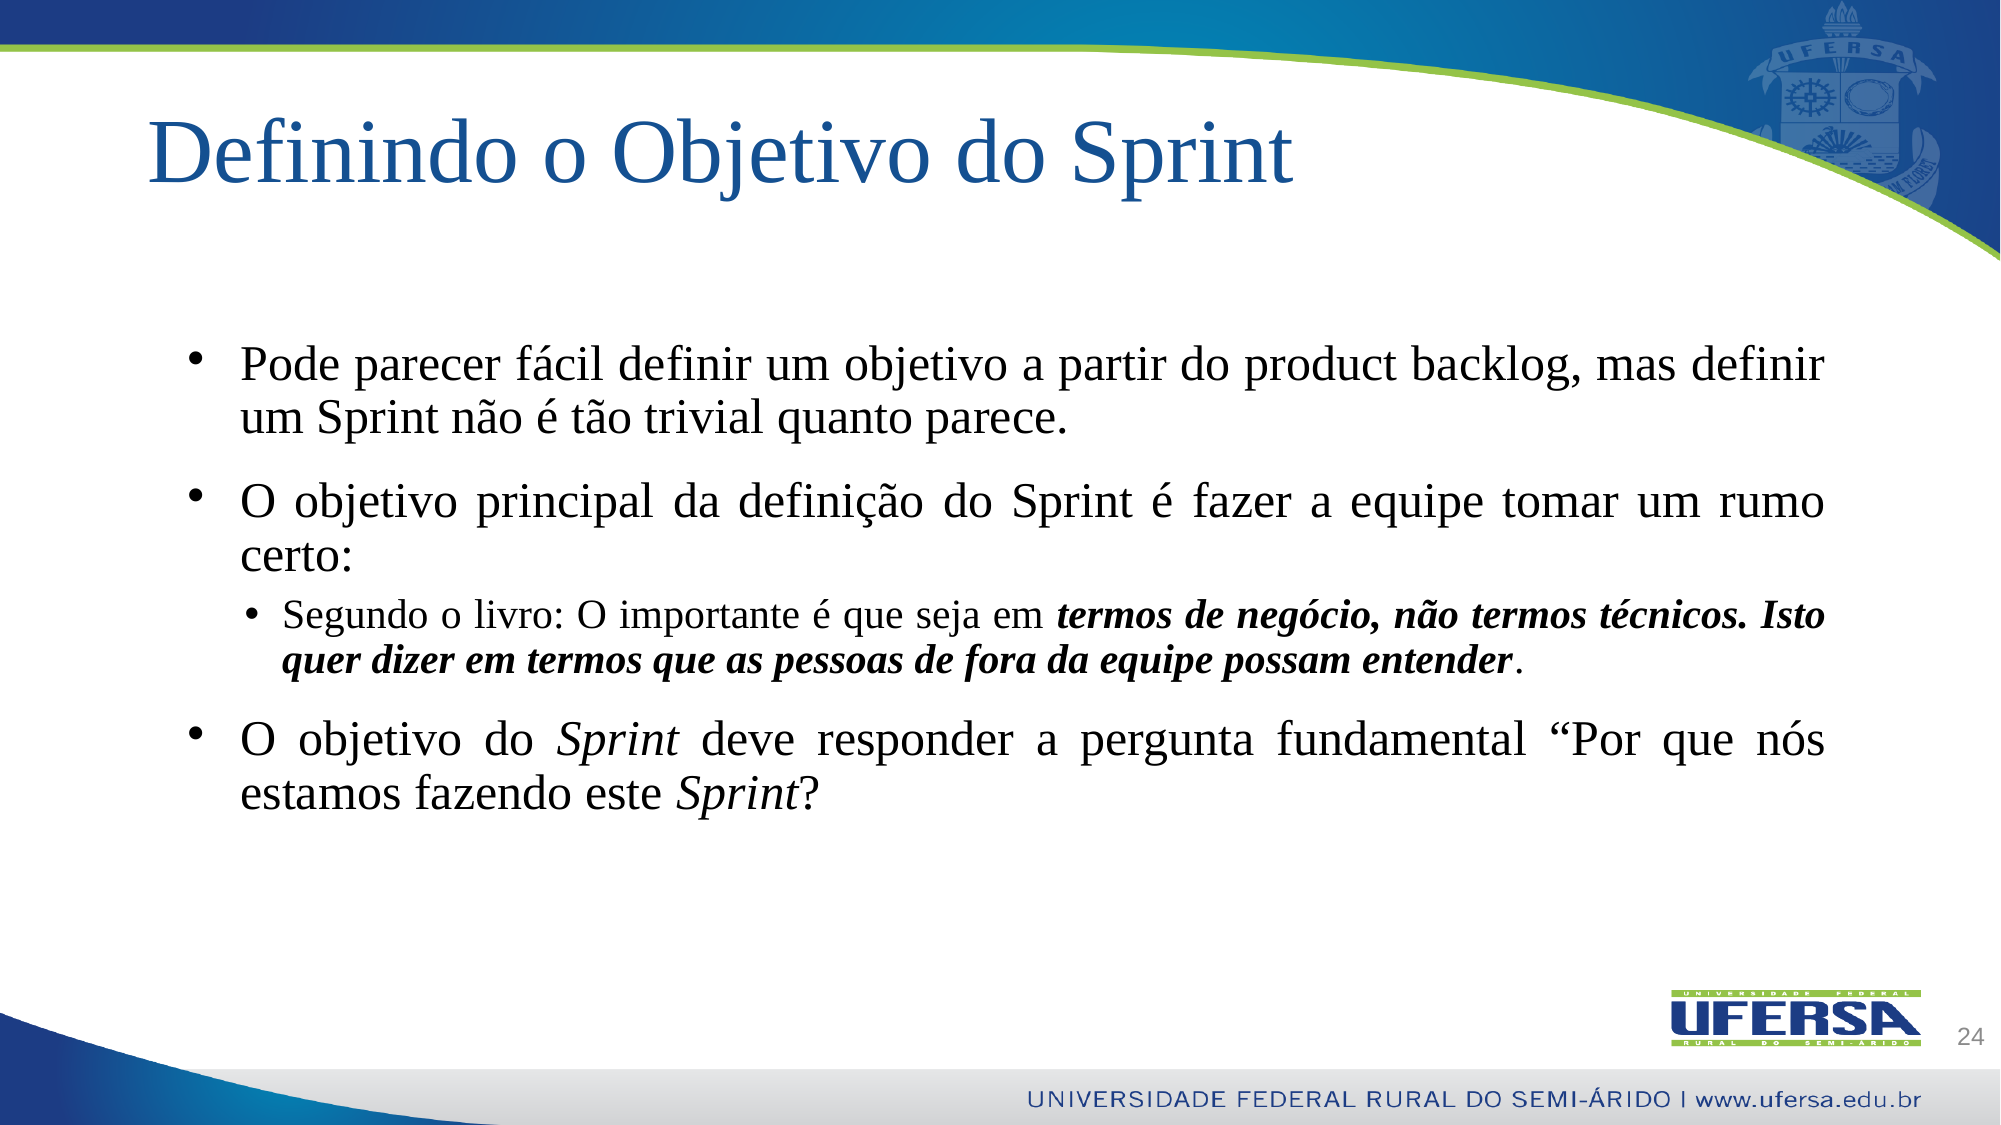

# Definindo o Objetivo do Sprint
Pode parecer fácil definir um objetivo a partir do product backlog, mas definir um Sprint não é tão trivial quanto parece.
O objetivo principal da definição do Sprint é fazer a equipe tomar um rumo certo:
Segundo o livro: O importante é que seja em termos de negócio, não termos técnicos. Isto quer dizer em termos que as pessoas de fora da equipe possam entender.
O objetivo do Sprint deve responder a pergunta fundamental “Por que nós estamos fazendo este Sprint?
24